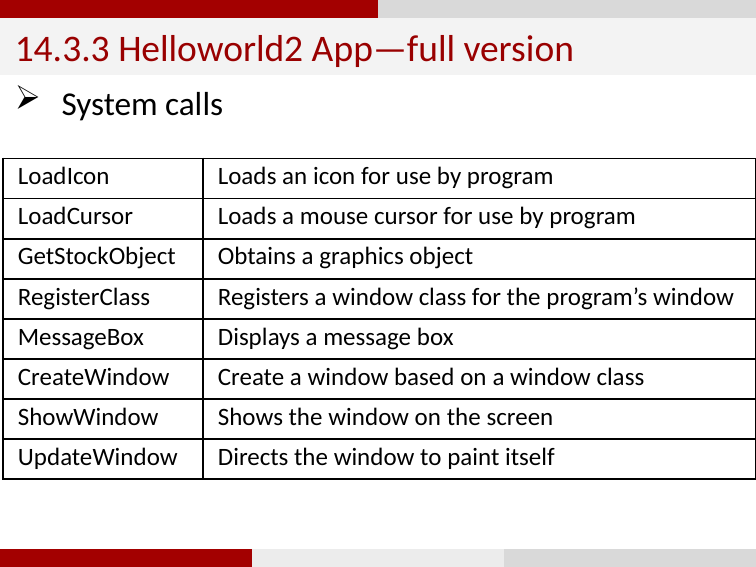

14.3.3 Helloworld2 App—full version
System calls
| LoadIcon | Loads an icon for use by program |
| --- | --- |
| LoadCursor | Loads a mouse cursor for use by program |
| GetStockObject | Obtains a graphics object |
| RegisterClass | Registers a window class for the program’s window |
| MessageBox | Displays a message box |
| CreateWindow | Create a window based on a window class |
| ShowWindow | Shows the window on the screen |
| UpdateWindow | Directs the window to paint itself |

82